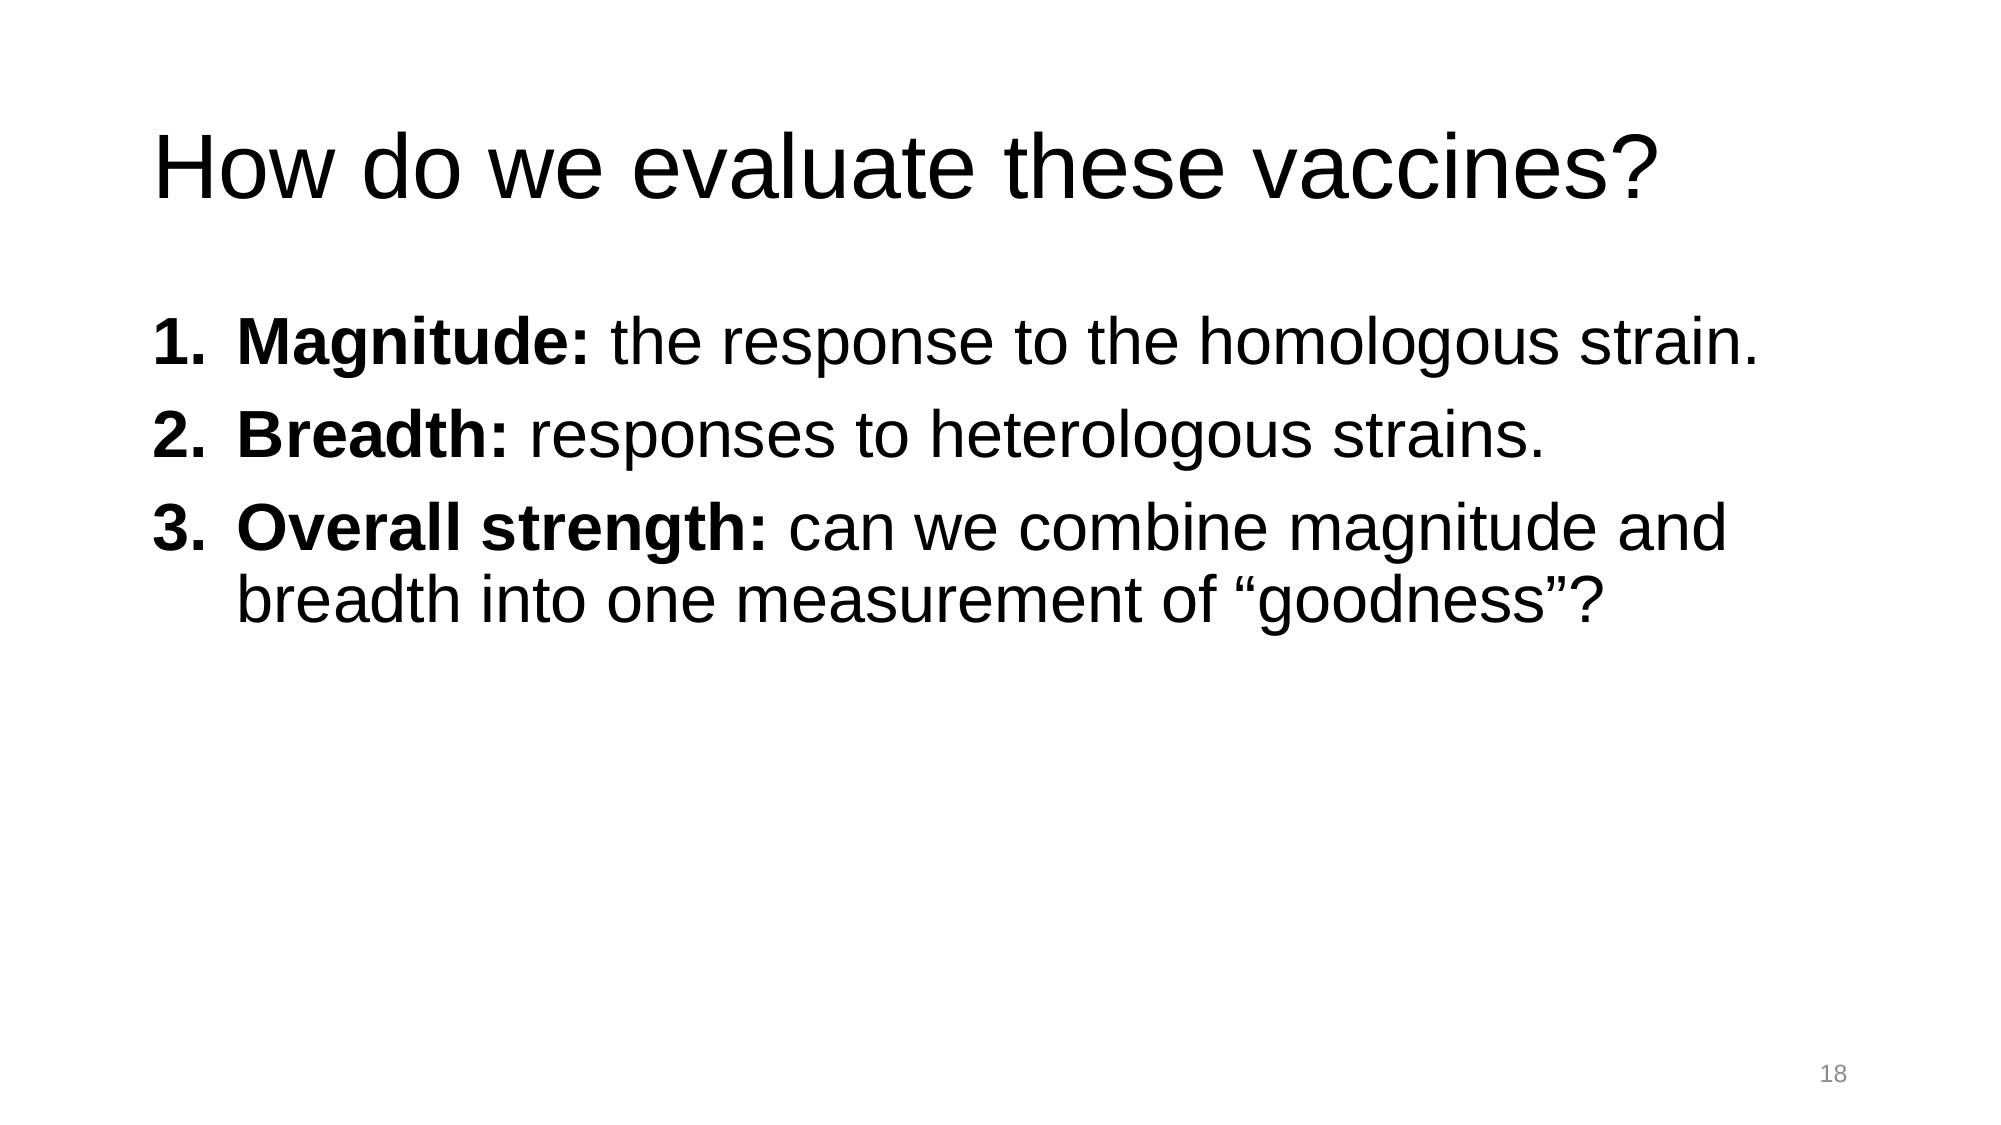

# How do we evaluate these vaccines?
Magnitude: the response to the homologous strain.
Breadth: responses to heterologous strains.
Overall strength: can we combine magnitude and breadth into one measurement of “goodness”?
18